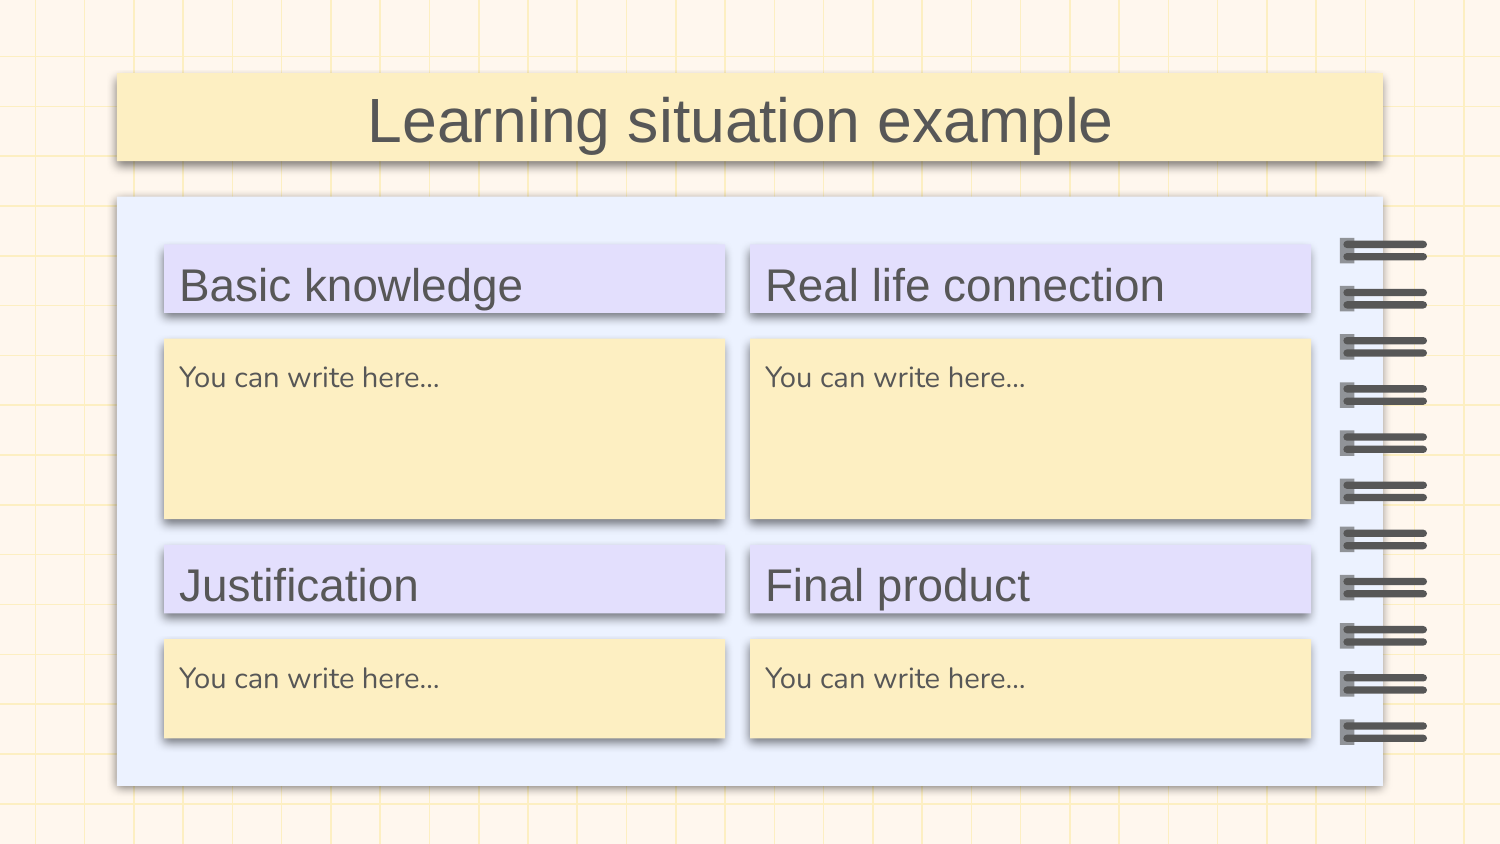

# Learning situation example

Basic knowledge
Real life connection
You can write here…
You can write here…
Justification
Final product
You can write here…
You can write here…